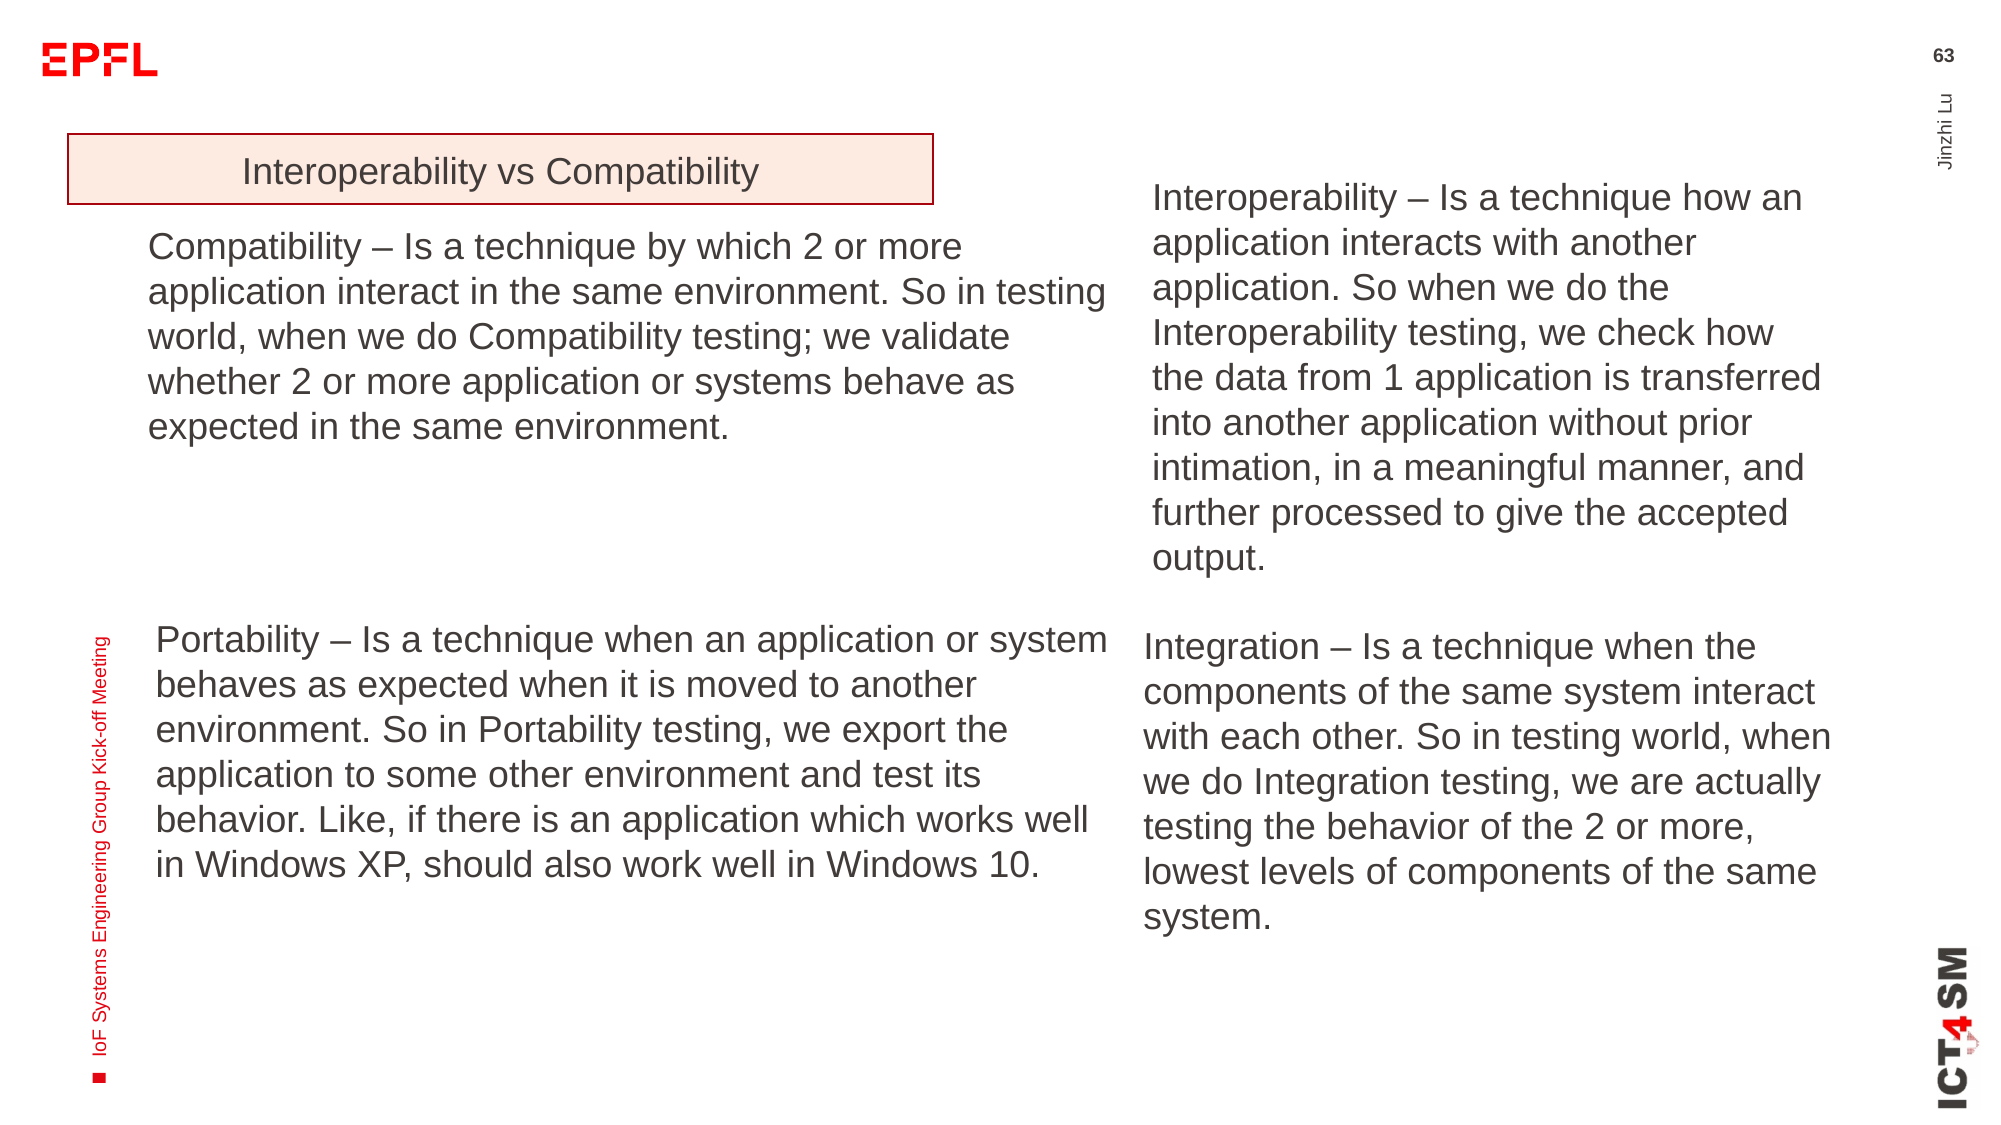

63
Interoperability vs Compatibility
Interoperability – Is a technique how an application interacts with another application. So when we do the Interoperability testing, we check how the data from 1 application is transferred into another application without prior intimation, in a meaningful manner, and further processed to give the accepted output.
Compatibility – Is a technique by which 2 or more application interact in the same environment. So in testing world, when we do Compatibility testing; we validate whether 2 or more application or systems behave as expected in the same environment.
Jinzhi Lu
IoF Systems Engineering Group Kick-off Meeting
Portability – Is a technique when an application or system behaves as expected when it is moved to another environment. So in Portability testing, we export the application to some other environment and test its behavior. Like, if there is an application which works well in Windows XP, should also work well in Windows 10.
Integration – Is a technique when the components of the same system interact with each other. So in testing world, when we do Integration testing, we are actually testing the behavior of the 2 or more, lowest levels of components of the same system.